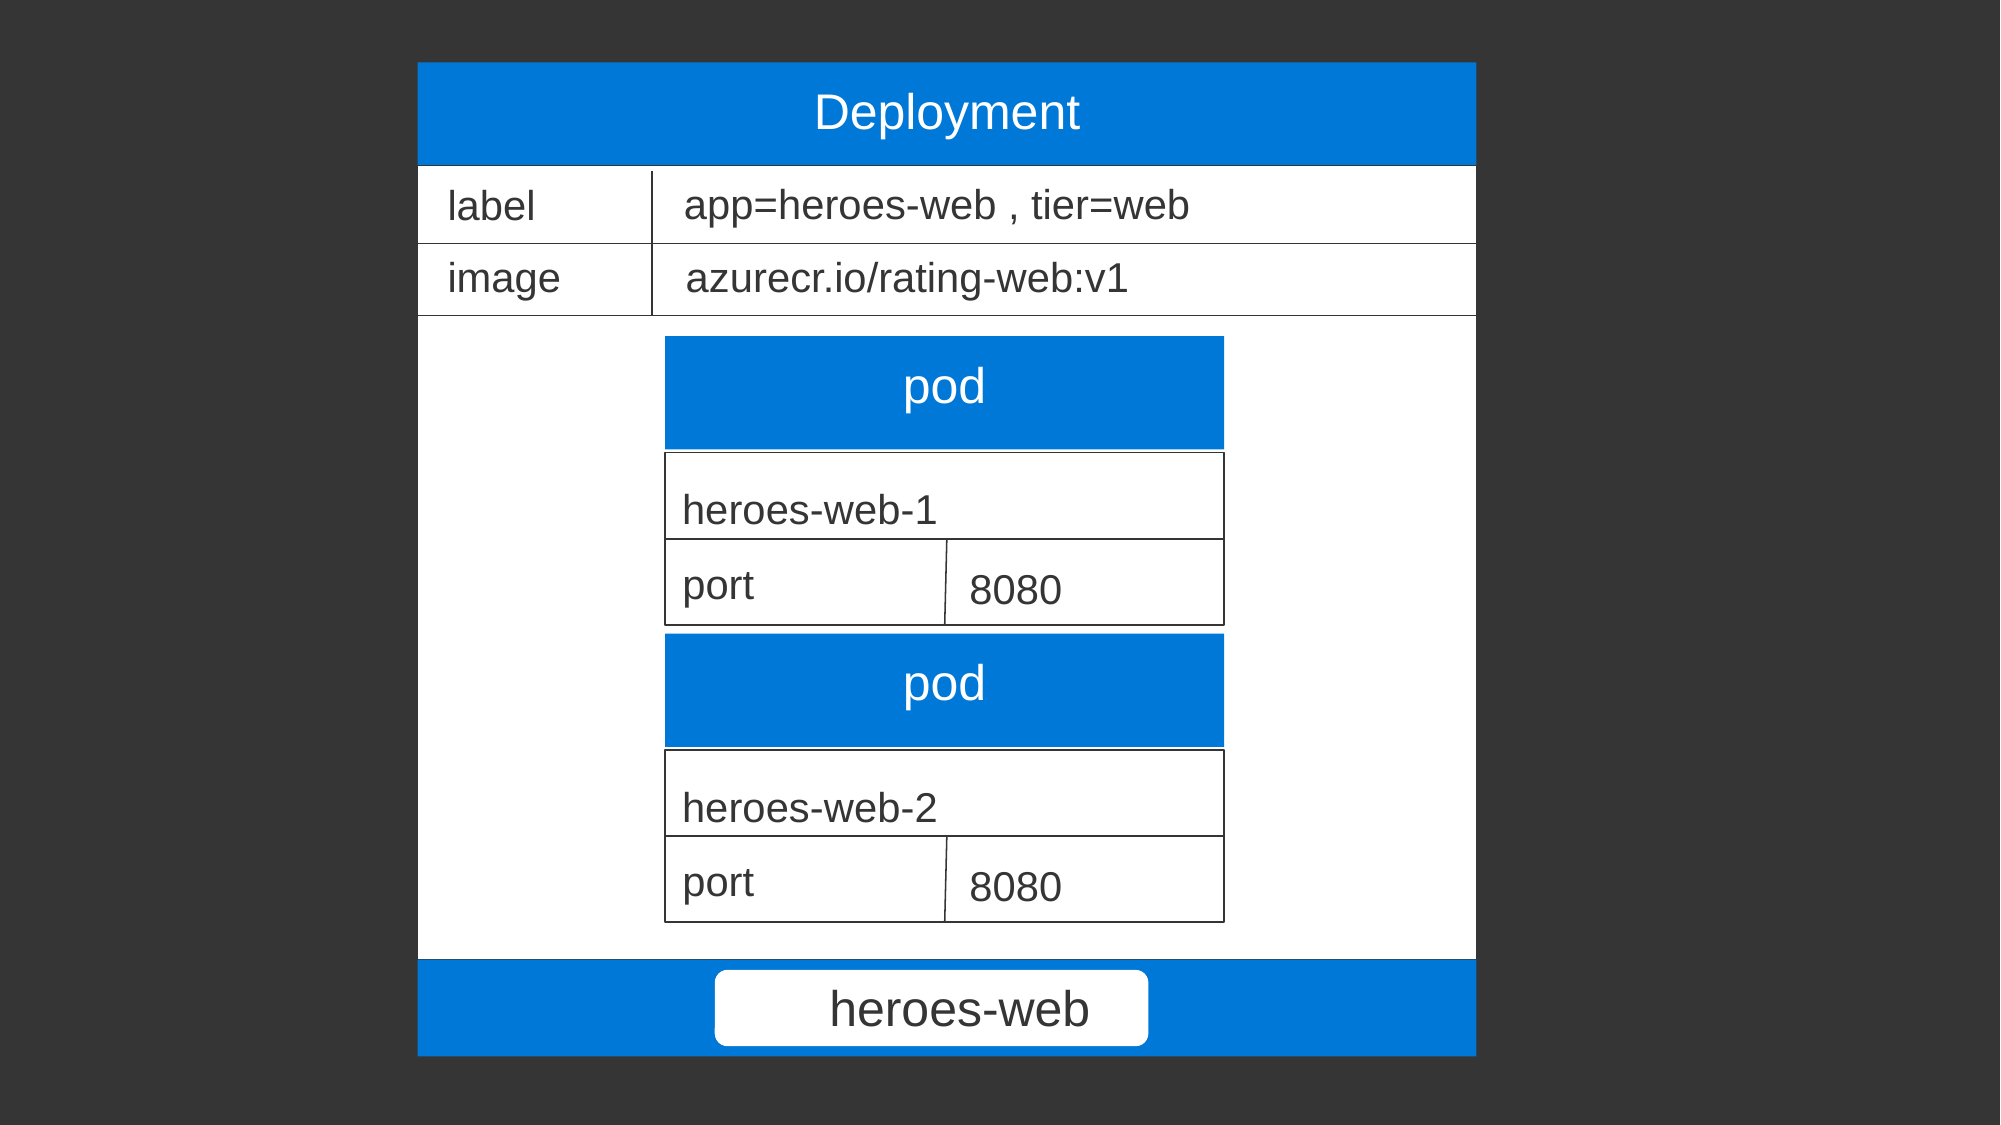

Deployment
app=heroes-web , tier=web
label

image
azurecr.io/rating-web:v1
pod

heroes-web-1
port
8080
pod

heroes-web-2
port
8080
port

heroes-web